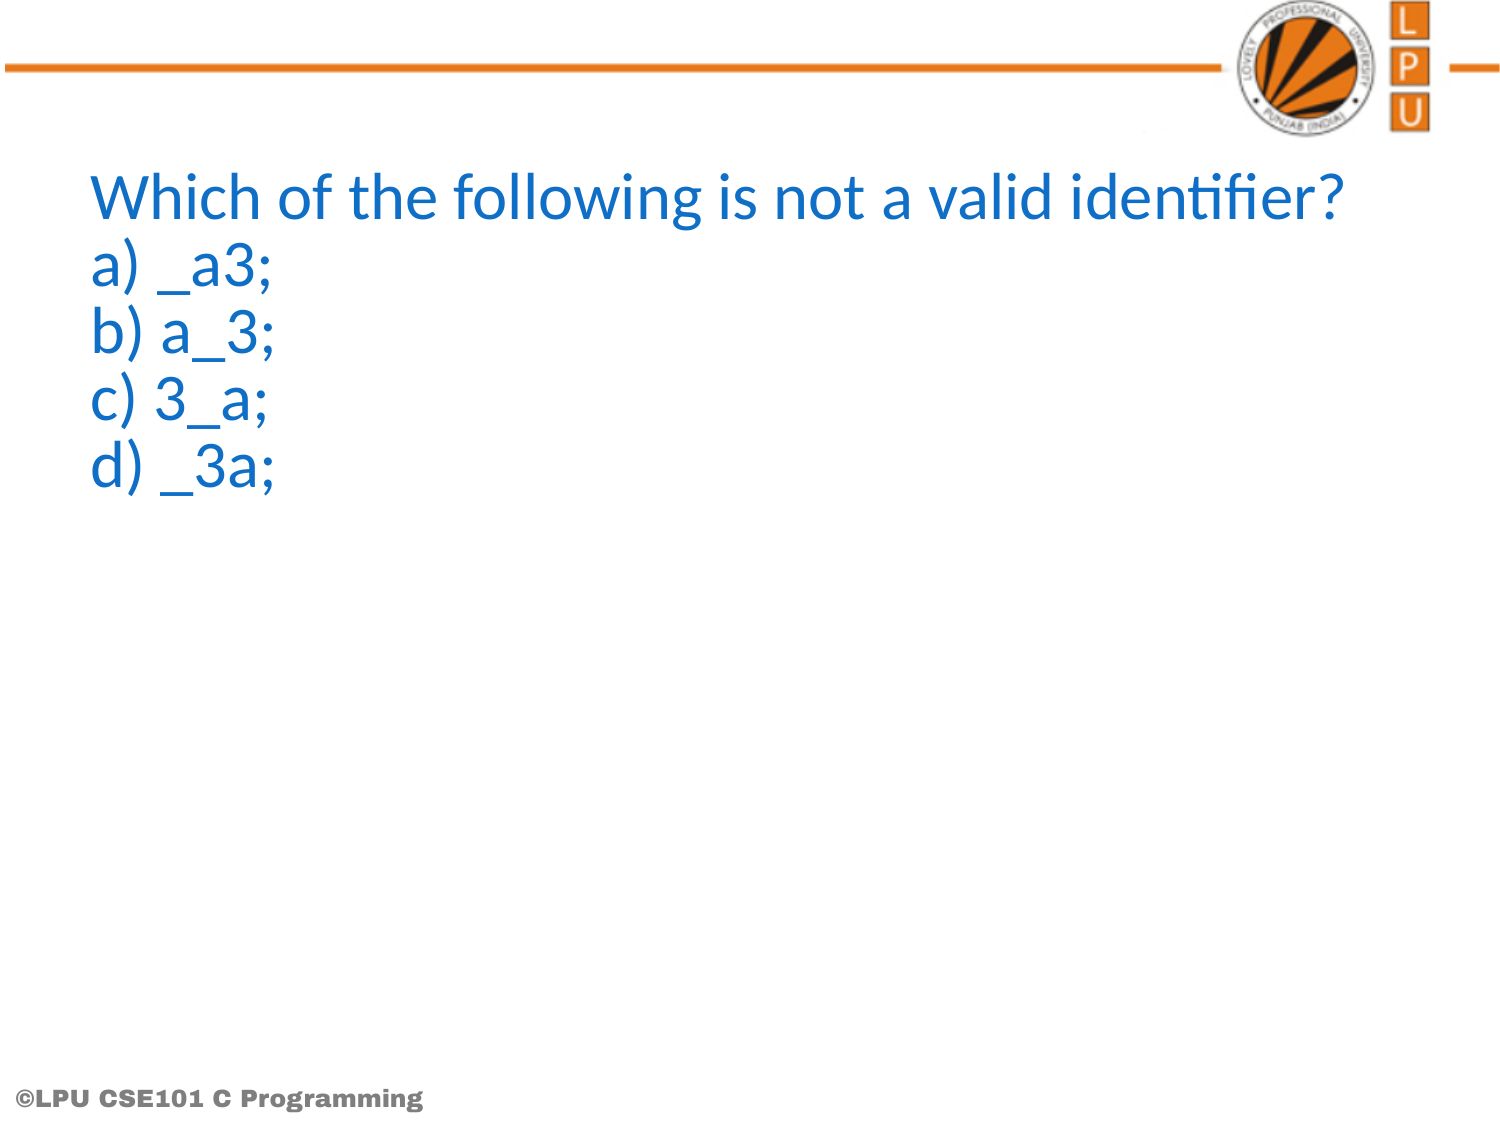

Which of the following is not a valid identifier?
a) _a3;
b) a_3;
c) 3_a;
d) _3a;